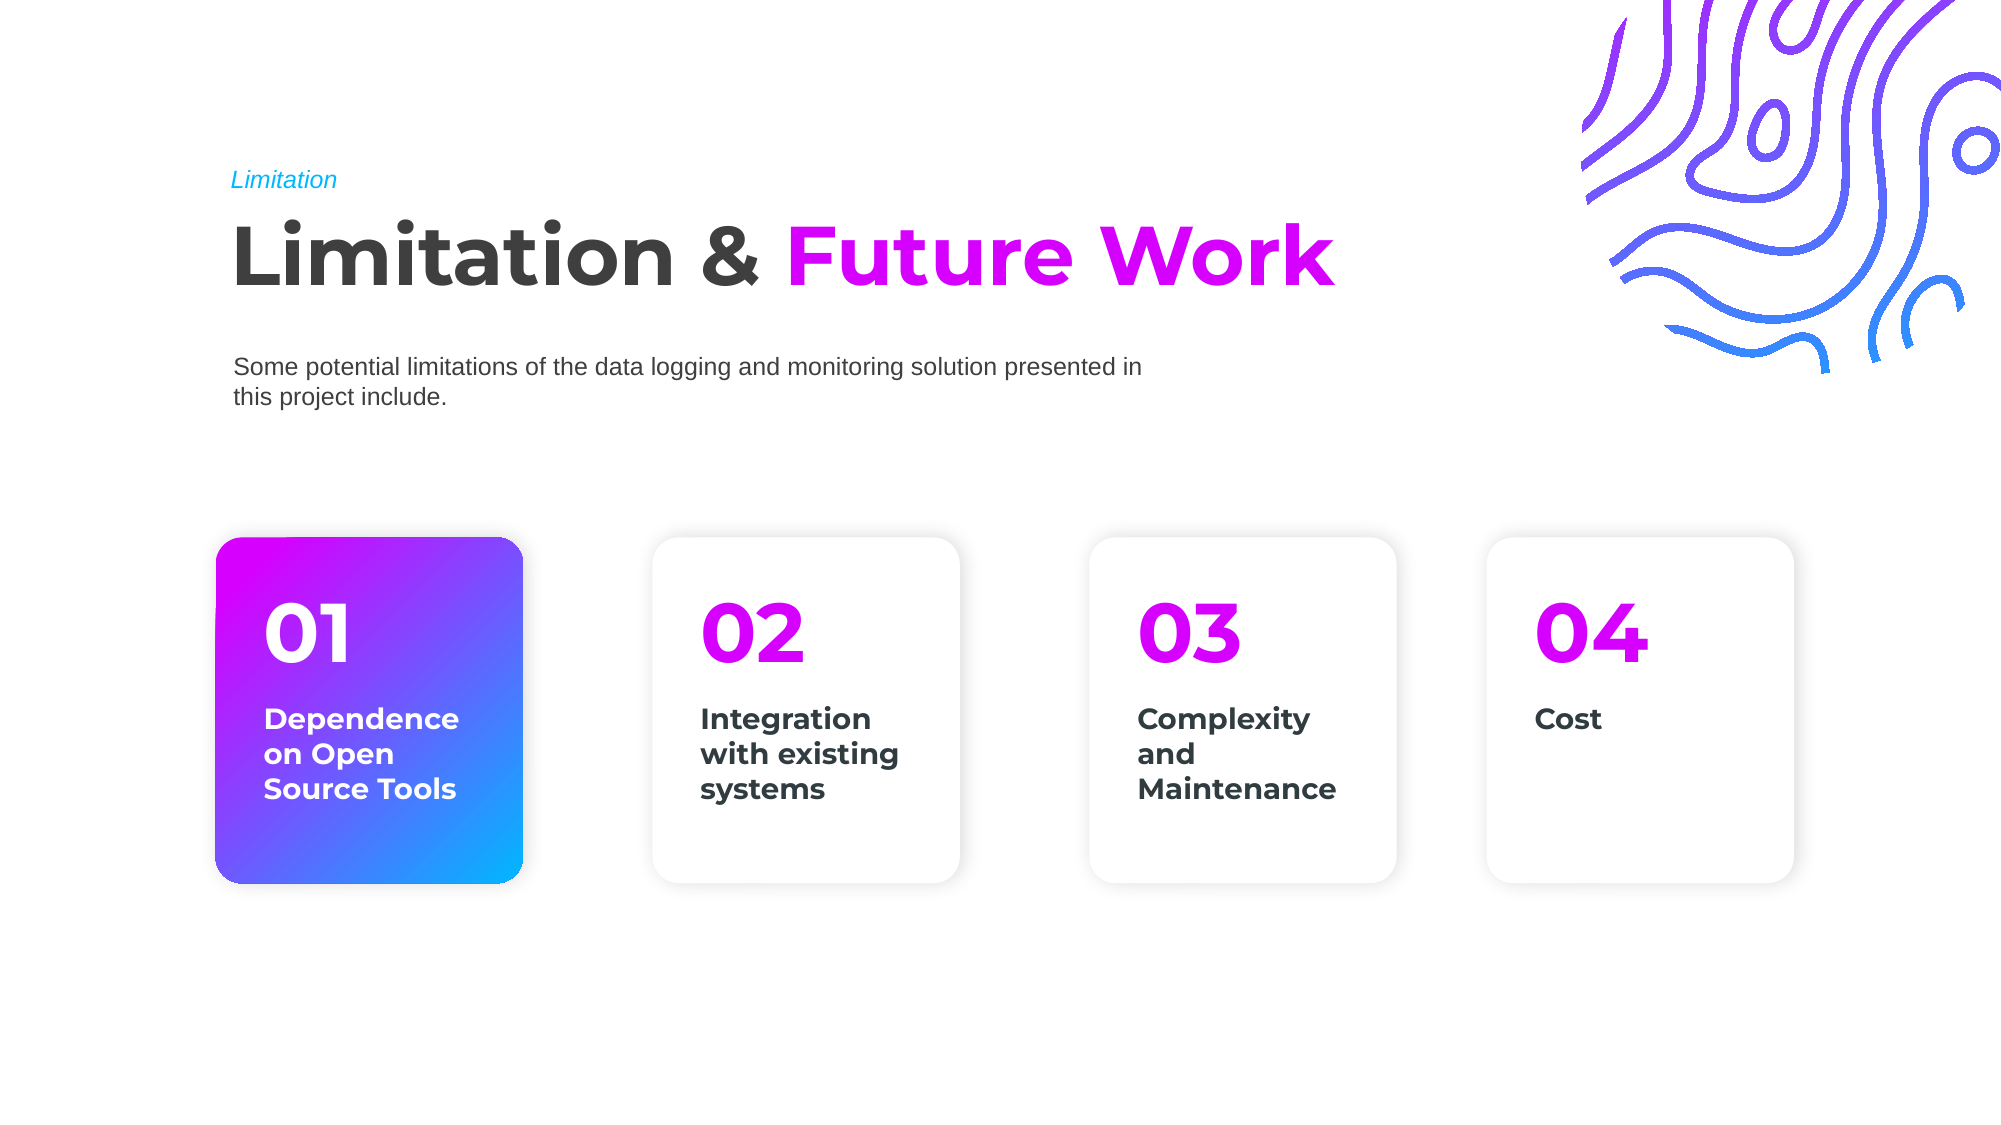

Limitation
# Limitation & Future Work
Some potential limitations of the data logging and monitoring solution presented in this project include.

01
02
03
04
Dependence on Open Source Tools
Integration with existing systems
Complexity and Maintenance
Cost